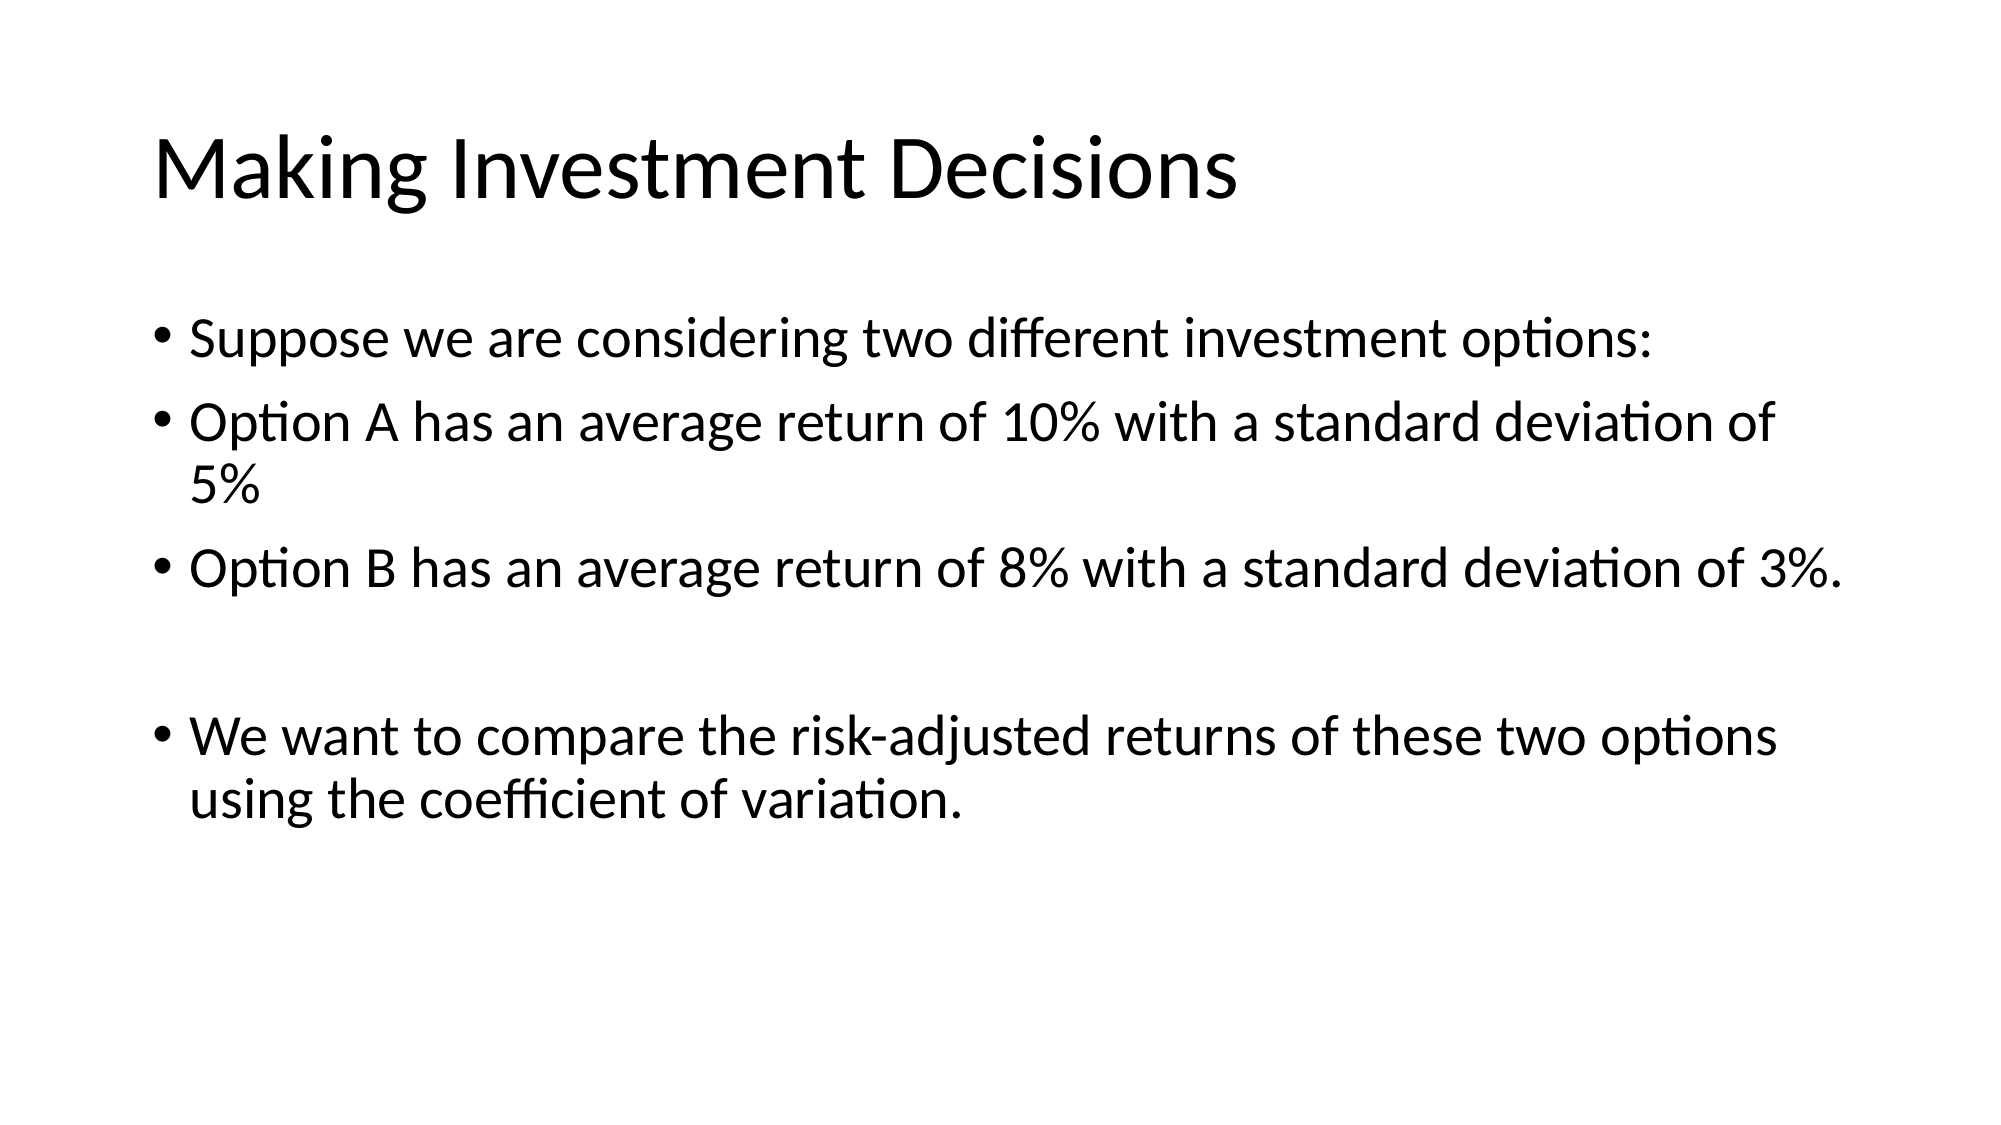

# Making Investment Decisions
Suppose we are considering two different investment options:
Option A has an average return of 10% with a standard deviation of 5%
Option B has an average return of 8% with a standard deviation of 3%.

We want to compare the risk-adjusted returns of these two options using the coefficient of variation.